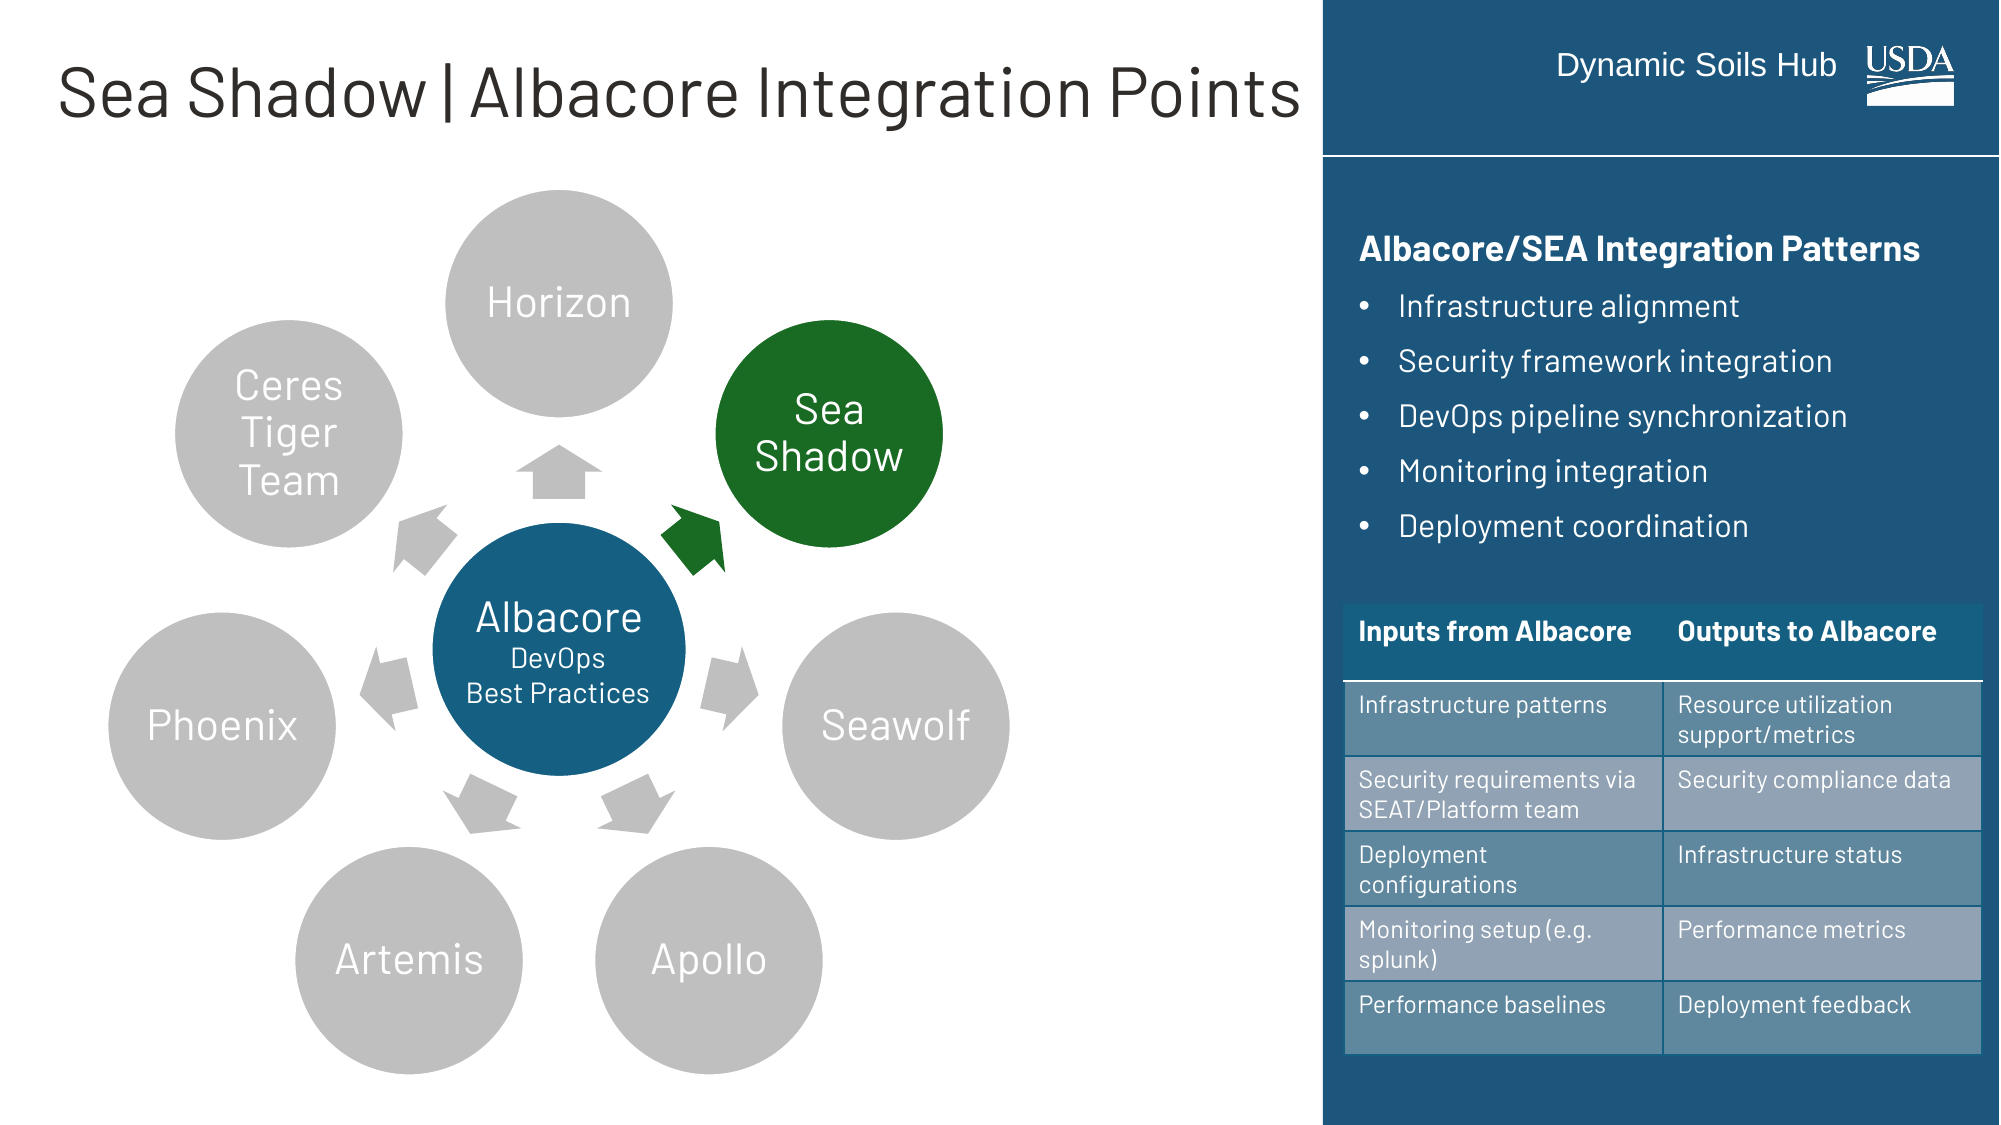

# Sea Shadow | Albacore Integration Points
Albacore

Horizon

Sea Shadow

Seawolf

Apollo

Artemis

Phoenix

Ceres Tiger Team
Albacore/SEA Integration Patterns
Infrastructure alignment
Security framework integration
DevOps pipeline synchronization
Monitoring integration
Deployment coordination

| Inputs from Albacore | Outputs to Albacore |
| --- | --- |
| Infrastructure patterns | Resource utilization support/metrics |
| Security requirements via SEAT/Platform team | Security compliance data |
| Deployment configurations | Infrastructure status |
| Monitoring setup (e.g. splunk) | Performance metrics |
| Performance baselines | Deployment feedback |
DevOps
Best Practices